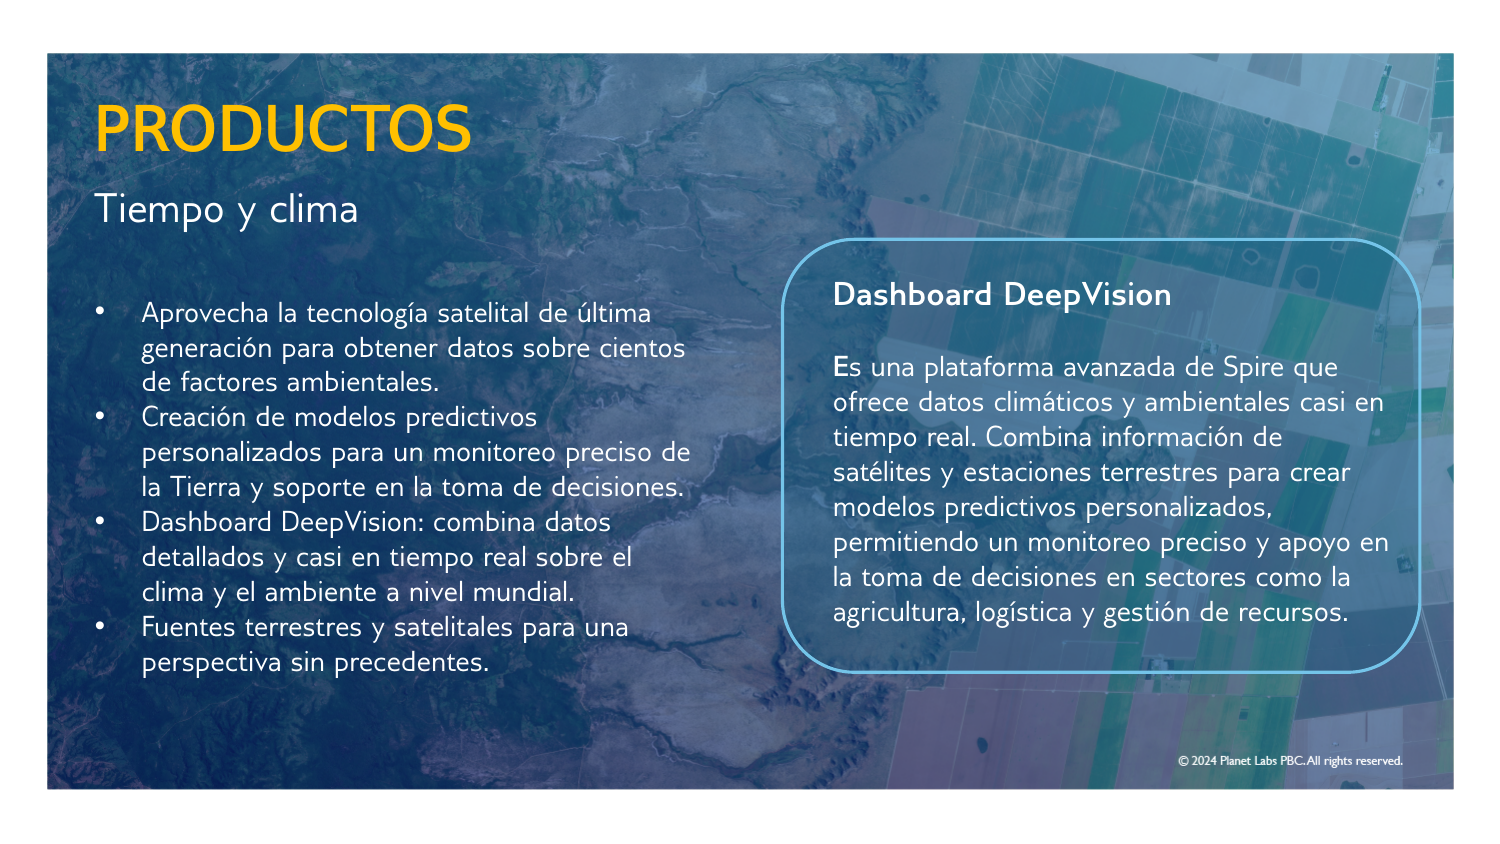

PRODUCTOS
Tiempo y clima

Dashboard DeepVision

Es una plataforma avanzada de Spire que ofrece datos climáticos y ambientales casi en tiempo real. Combina información de satélites y estaciones terrestres para crear modelos predictivos personalizados, permitiendo un monitoreo preciso y apoyo en la toma de decisiones en sectores como la agricultura, logística y gestión de recursos.
Aprovecha la tecnología satelital de última generación para obtener datos sobre cientos de factores ambientales.
Creación de modelos predictivos personalizados para un monitoreo preciso de la Tierra y soporte en la toma de decisiones.
Dashboard DeepVision: combina datos detallados y casi en tiempo real sobre el clima y el ambiente a nivel mundial.
Fuentes terrestres y satelitales para una perspectiva sin precedentes.